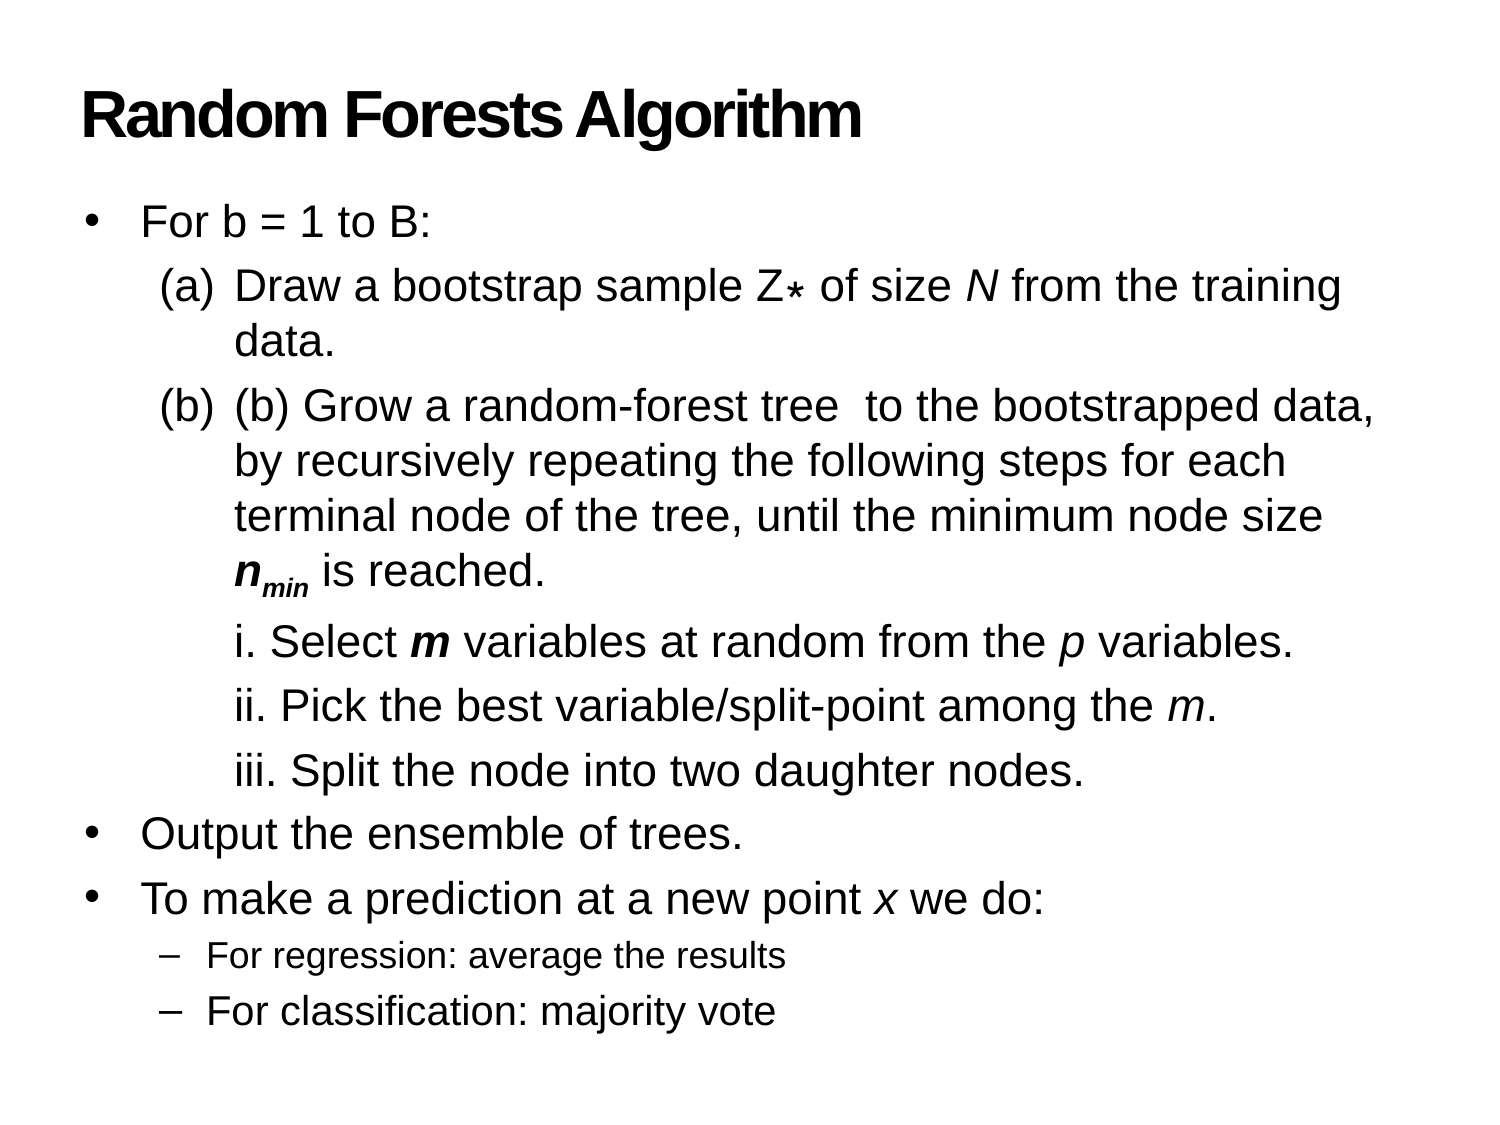

# Random Forests Algorithm
For b = 1 to B:
Draw a bootstrap sample Z∗ of size N from the training data.
(b) Grow a random-forest tree  to the bootstrapped data, by recursively repeating the following steps for each terminal node of the tree, until the minimum node size nmin is reached.
	i. Select m variables at random from the p variables.
	ii. Pick the best variable/split-point among the m.
	iii. Split the node into two daughter nodes.
Output the ensemble of trees.
To make a prediction at a new point x we do:
For regression: average the results
For classification: majority vote